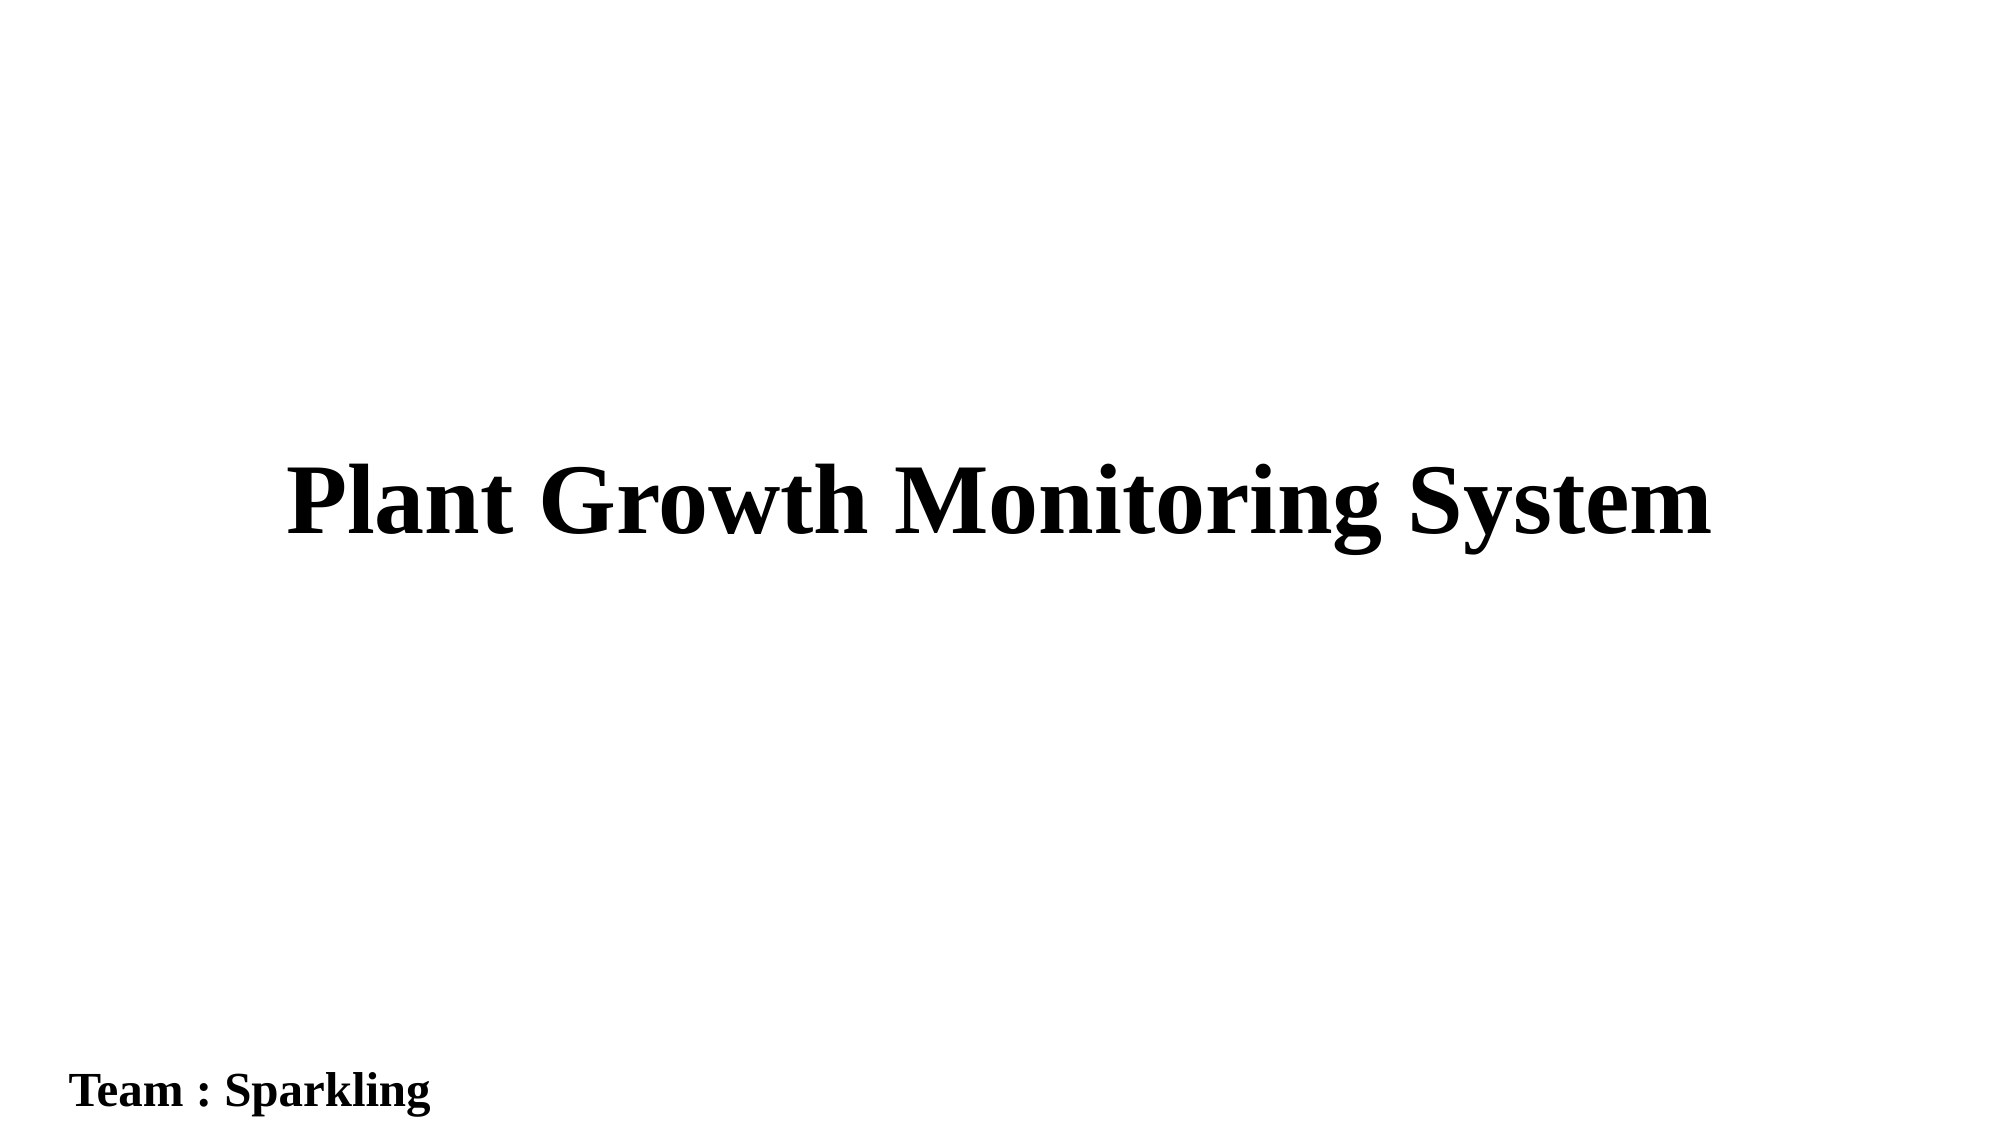

# Plant Growth Monitoring System
Team : Sparkling